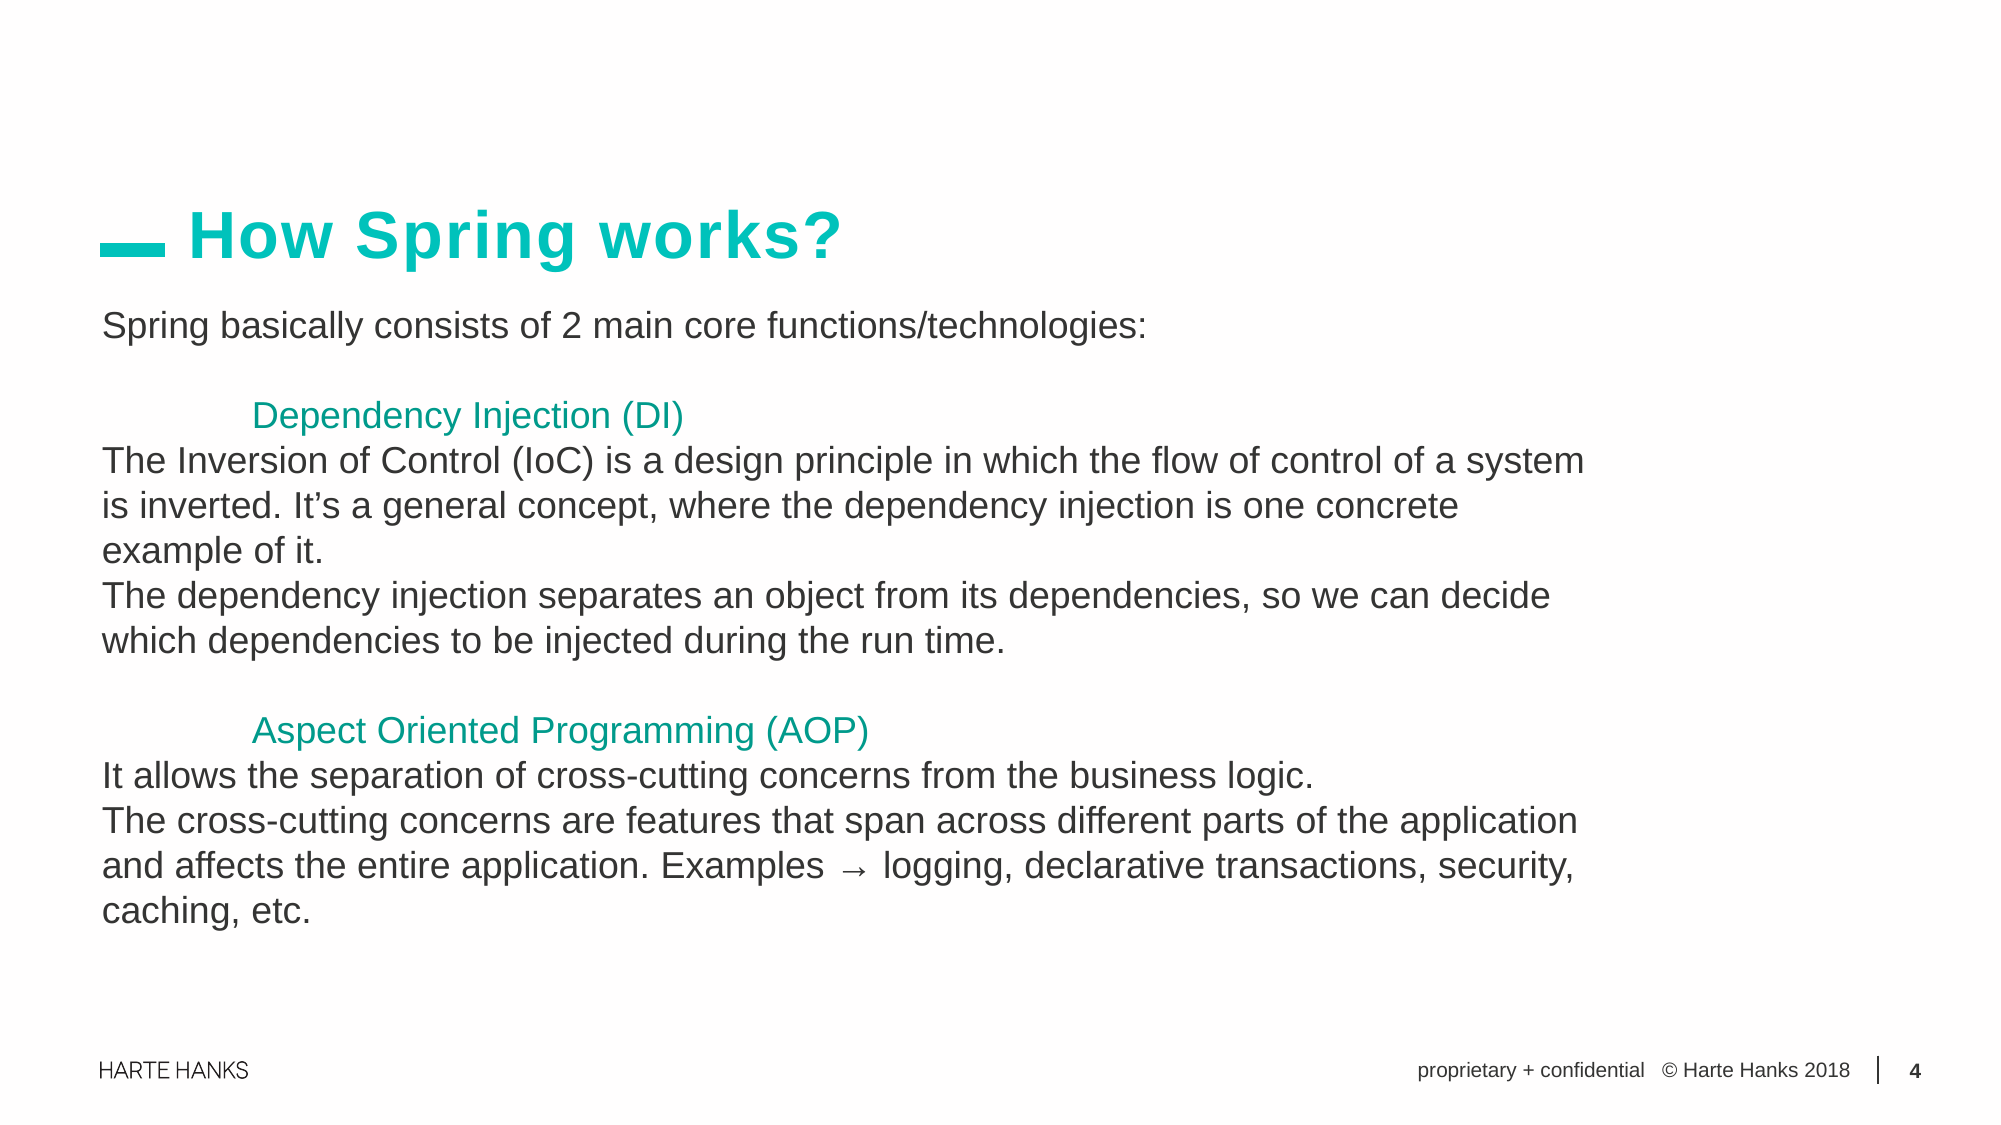

How Spring works?
Spring basically consists of 2 main core functions/technologies:

	Dependency Injection (DI)
The Inversion of Control (IoC) is a design principle in which the flow of control of a system is inverted. It’s a general concept, where the dependency injection is one concrete example of it.
The dependency injection separates an object from its dependencies, so we can decide which dependencies to be injected during the run time.

	Aspect Oriented Programming (AOP)
It allows the separation of cross-cutting concerns from the business logic.
The cross-cutting concerns are features that span across different parts of the application and affects the entire application. Examples → logging, declarative transactions, security, caching, etc.